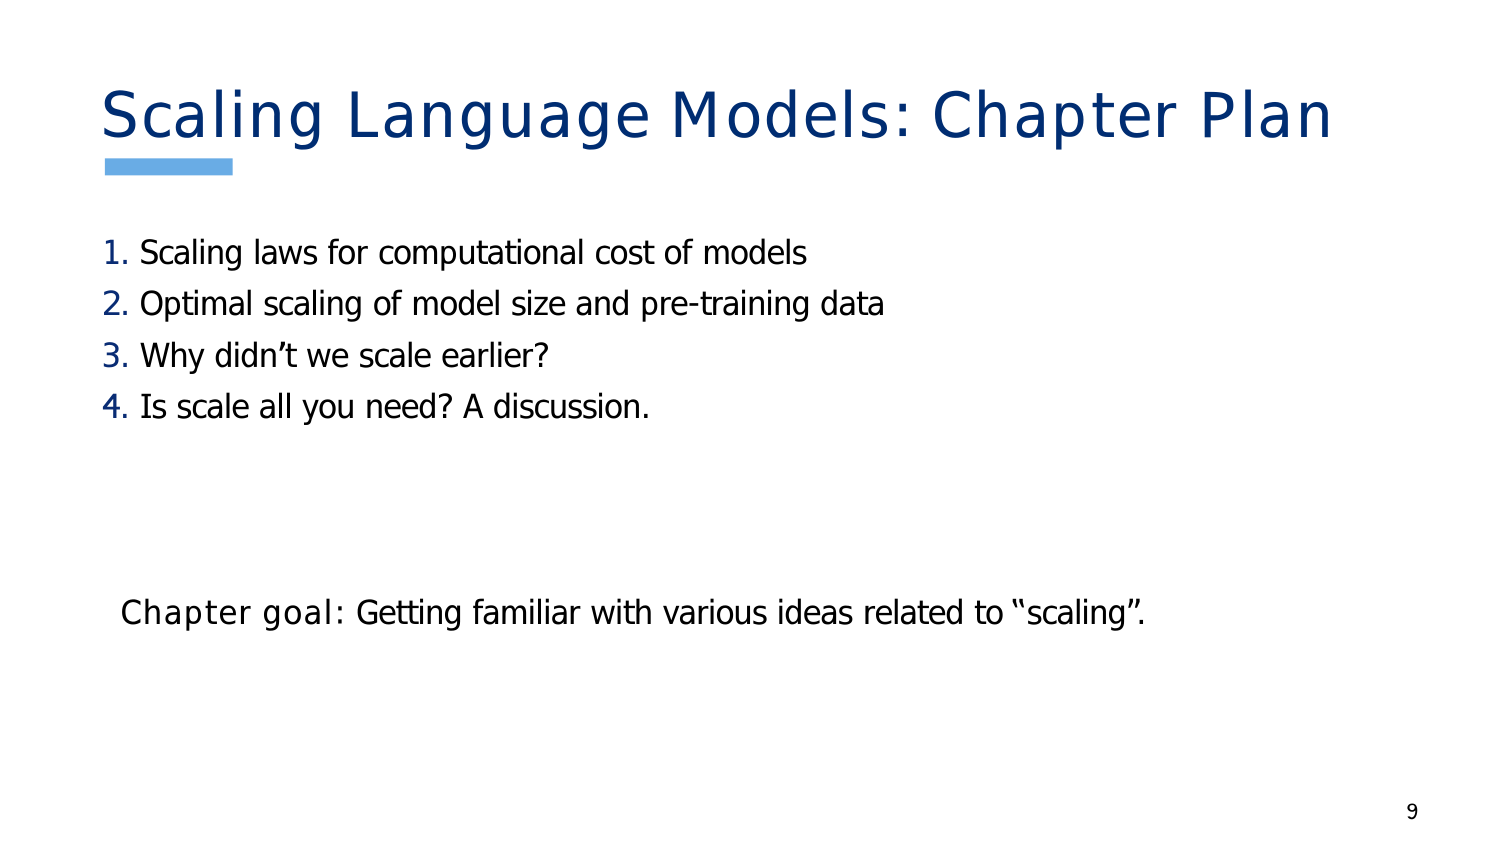

# Scaling Language Models: Chapter Plan
Scaling laws for computational cost of models
Optimal scaling of model size and pre-training data
Why didn’t we scale earlier?
Is scale all you need? A discussion.

Chapter goal: Getting familiar with various ideas related to “scaling”.